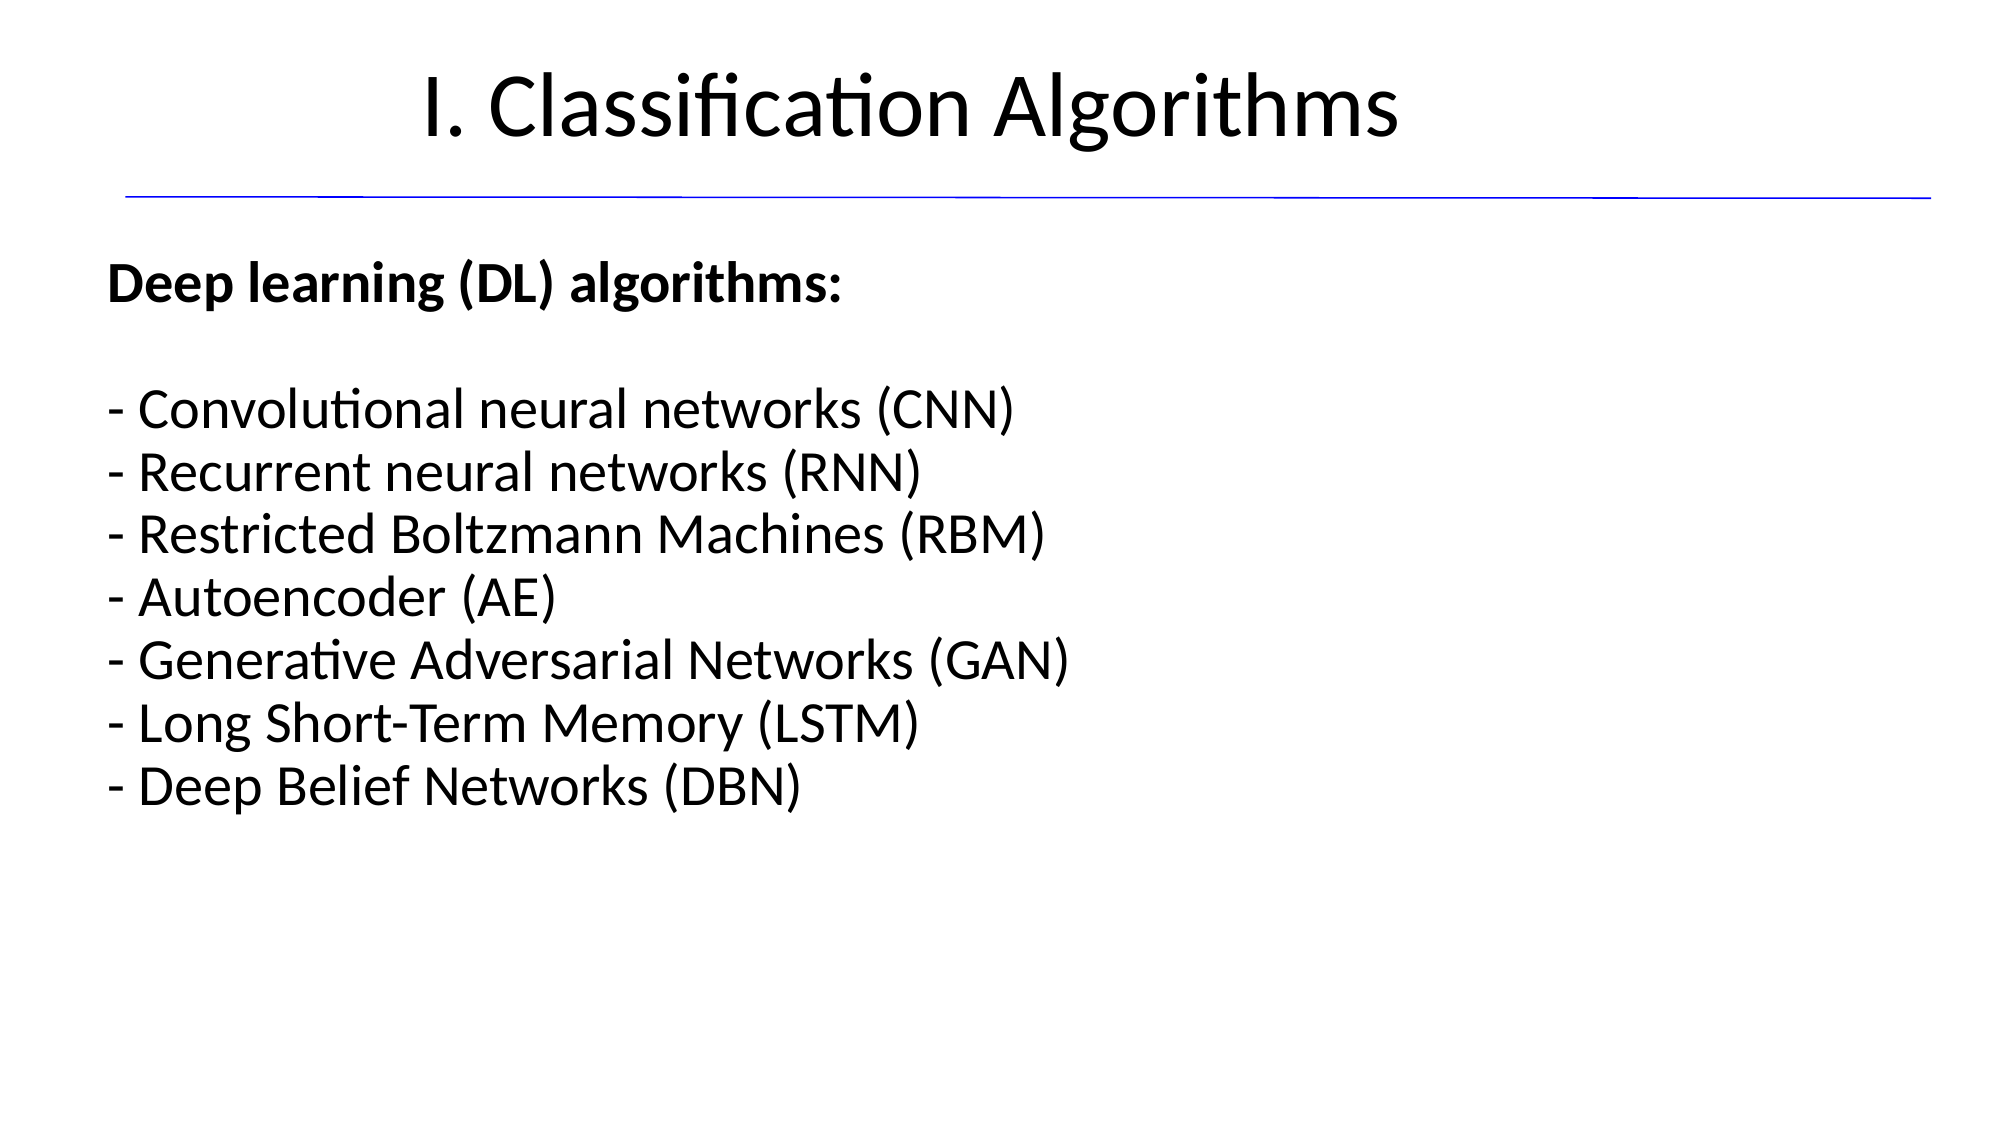

I. Classification Algorithms
Deep learning (DL) algorithms:

- Convolutional neural networks (CNN)
- Recurrent neural networks (RNN)
- Restricted Boltzmann Machines (RBM)
- Autoencoder (AE)
- Generative Adversarial Networks (GAN)
- Long Short-Term Memory (LSTM)
- Deep Belief Networks (DBN)